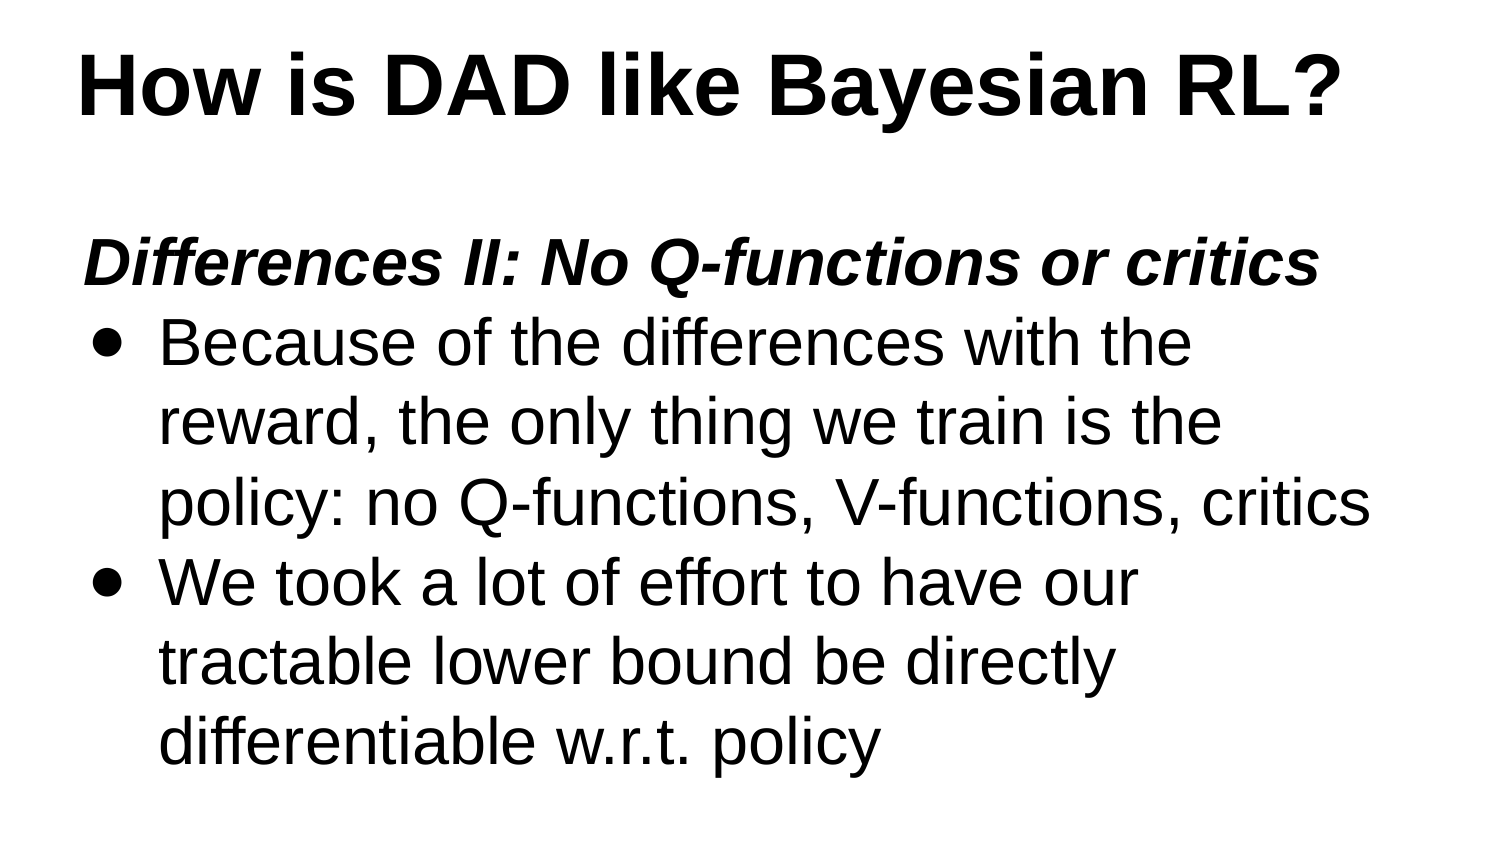

How is DAD like Bayesian RL?
Differences II: No Q-functions or critics
Because of the differences with the reward, the only thing we train is the policy: no Q-functions, V-functions, critics
We took a lot of effort to have our tractable lower bound be directly differentiable w.r.t. policy